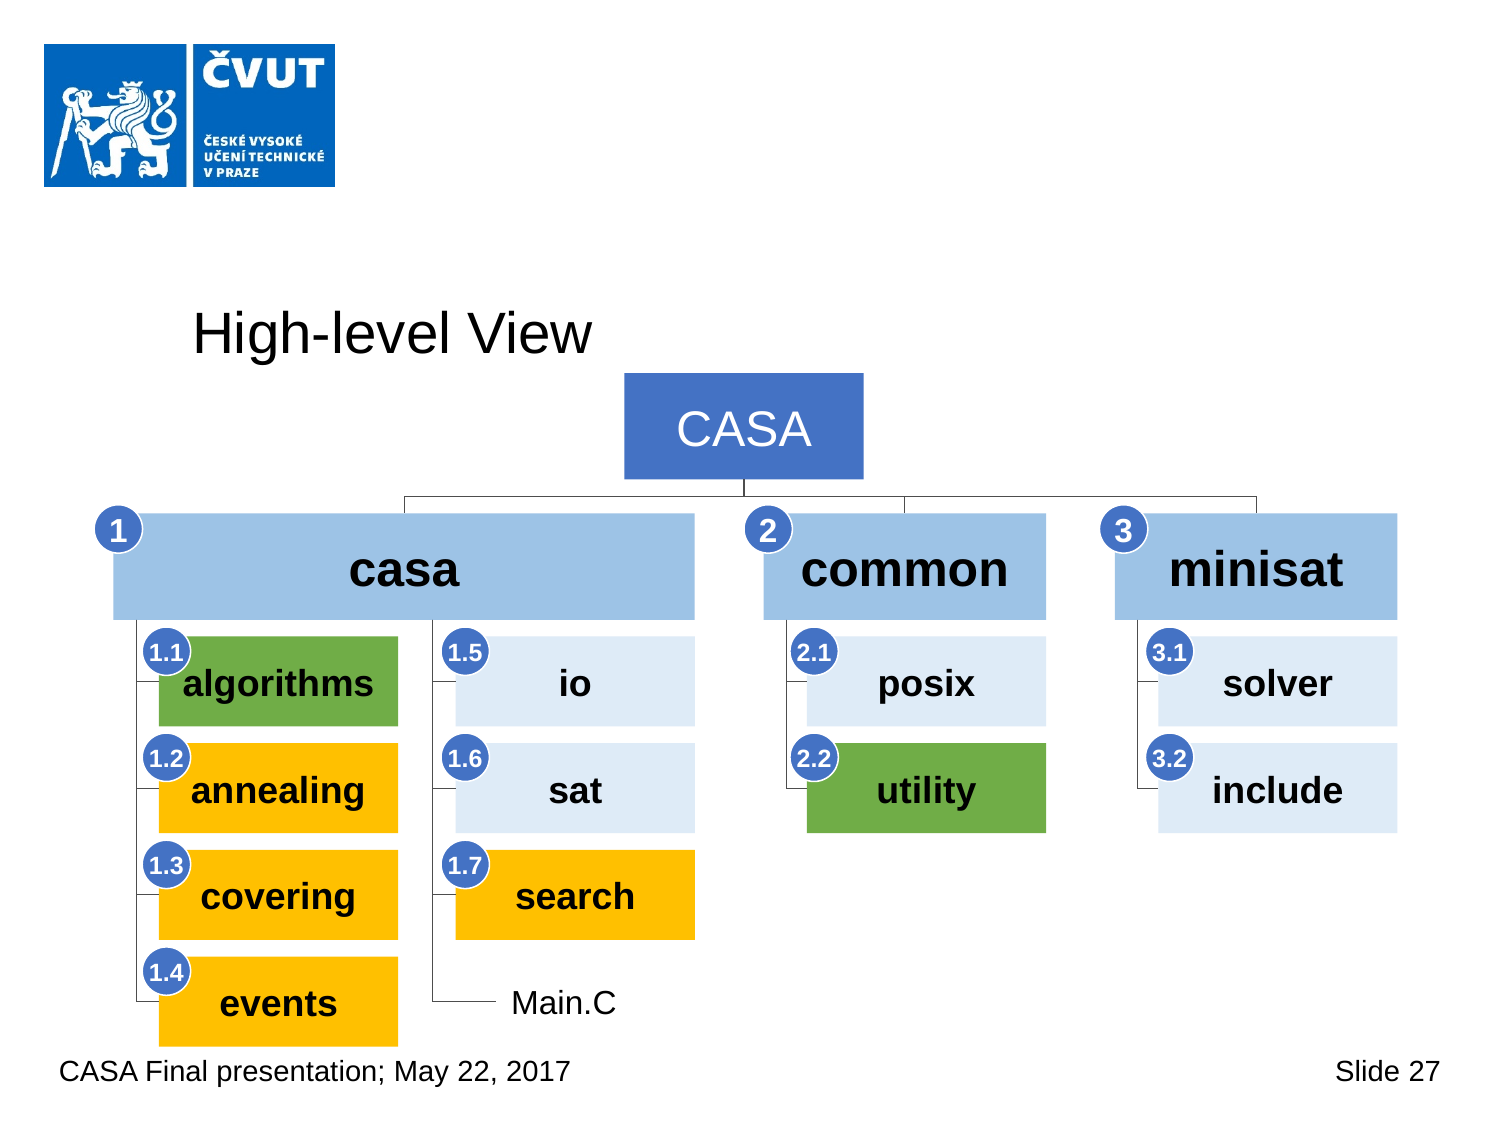

# High-level View
CASA
1
2
3
casa

common

minisat

1.1
1.5
2.1
3.1
algorithms
io
posix
solver
1.2
1.6
2.2
3.2
annealing
sat
utility
include
1.3
1.7
covering
search
1.4
events
Main.C